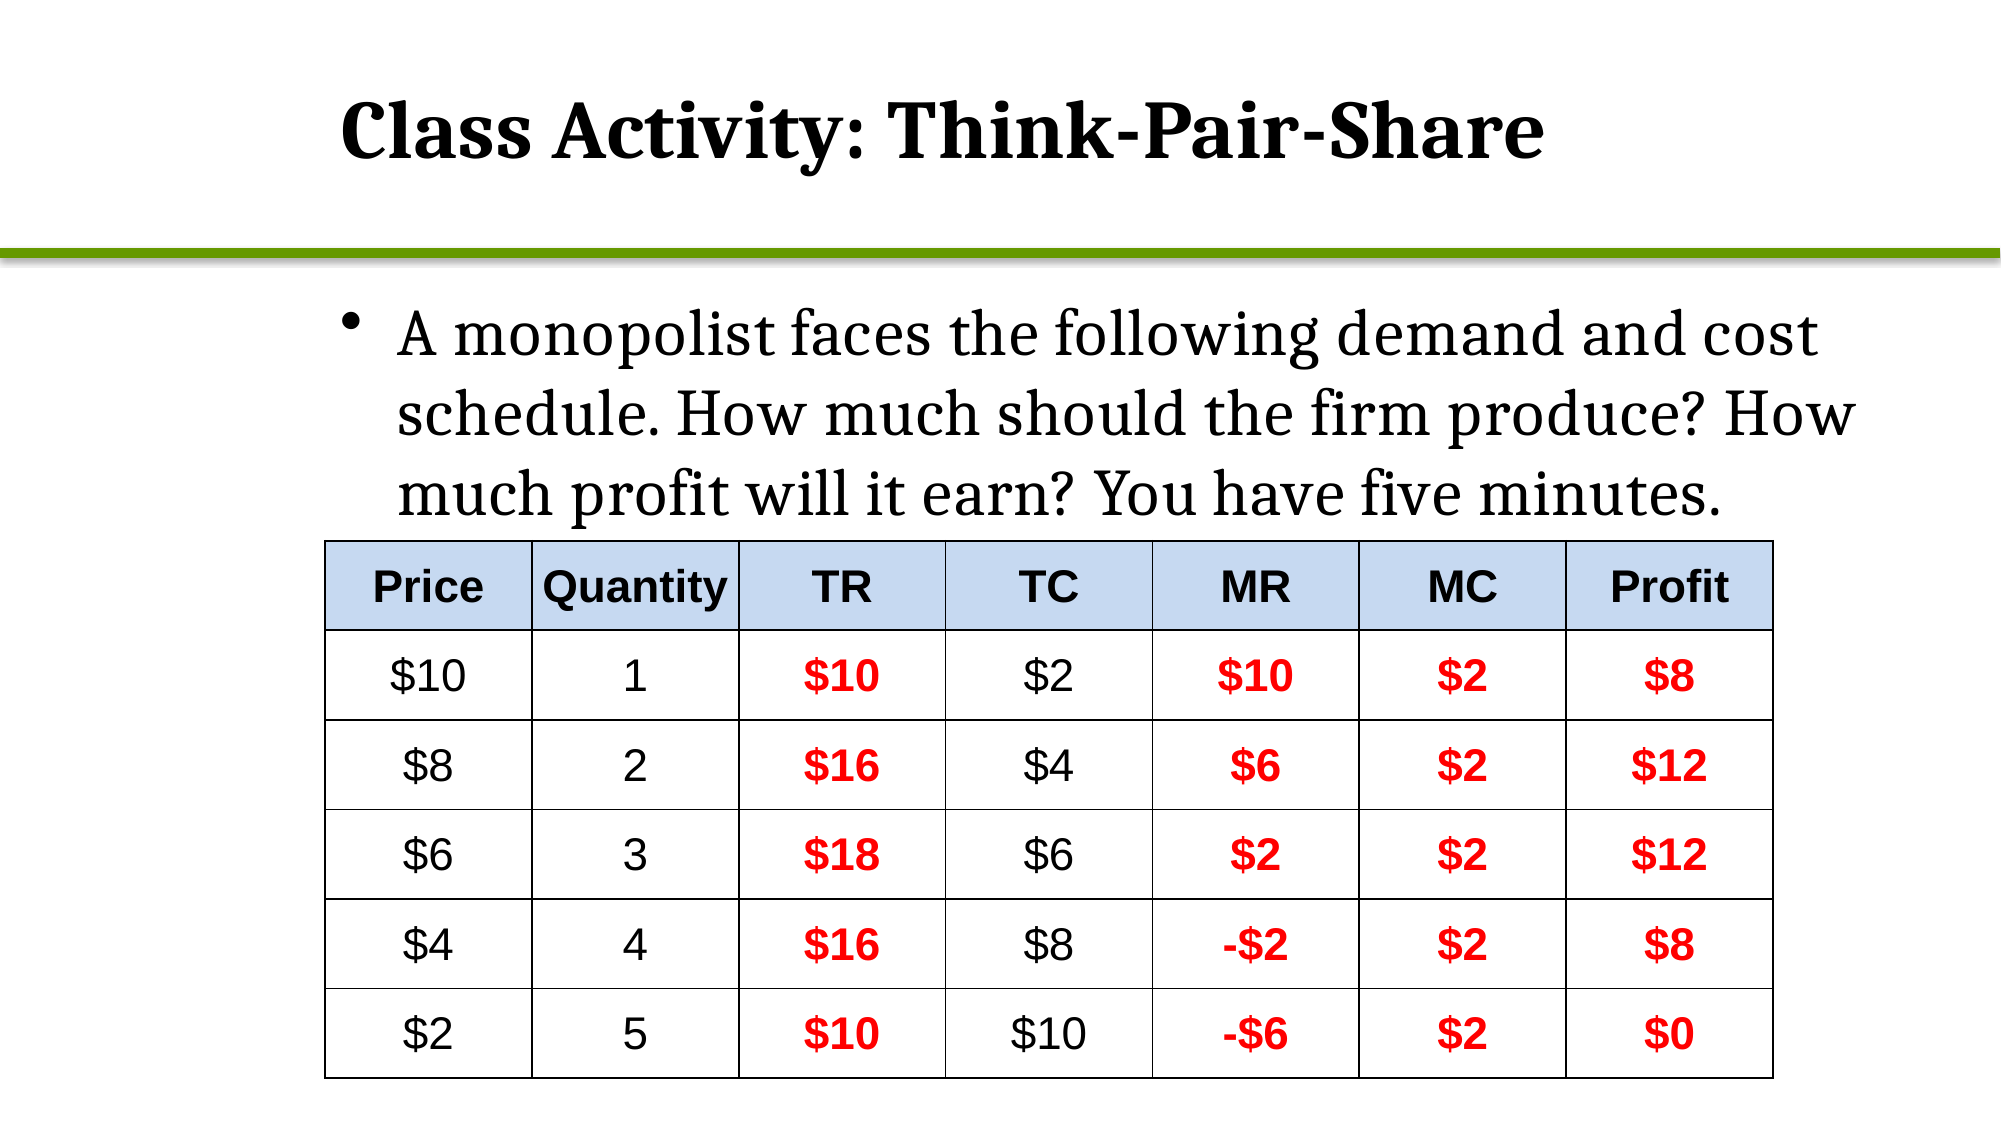

# Class Activity: Think-Pair-Share
A monopolist faces the following demand and cost schedule. How much should the firm produce? How much profit will it earn? You have five minutes.
| Price | Quantity | TR | TC | MR | MC | Profit |
| --- | --- | --- | --- | --- | --- | --- |
| $10 | 1 | $10 | $2 | $10 | $2 | $8 |
| $8 | 2 | $16 | $4 | $6 | $2 | $12 |
| $6 | 3 | $18 | $6 | $2 | $2 | $12 |
| $4 | 4 | $16 | $8 | -$2 | $2 | $8 |
| $2 | 5 | $10 | $10 | -$6 | $2 | $0 |